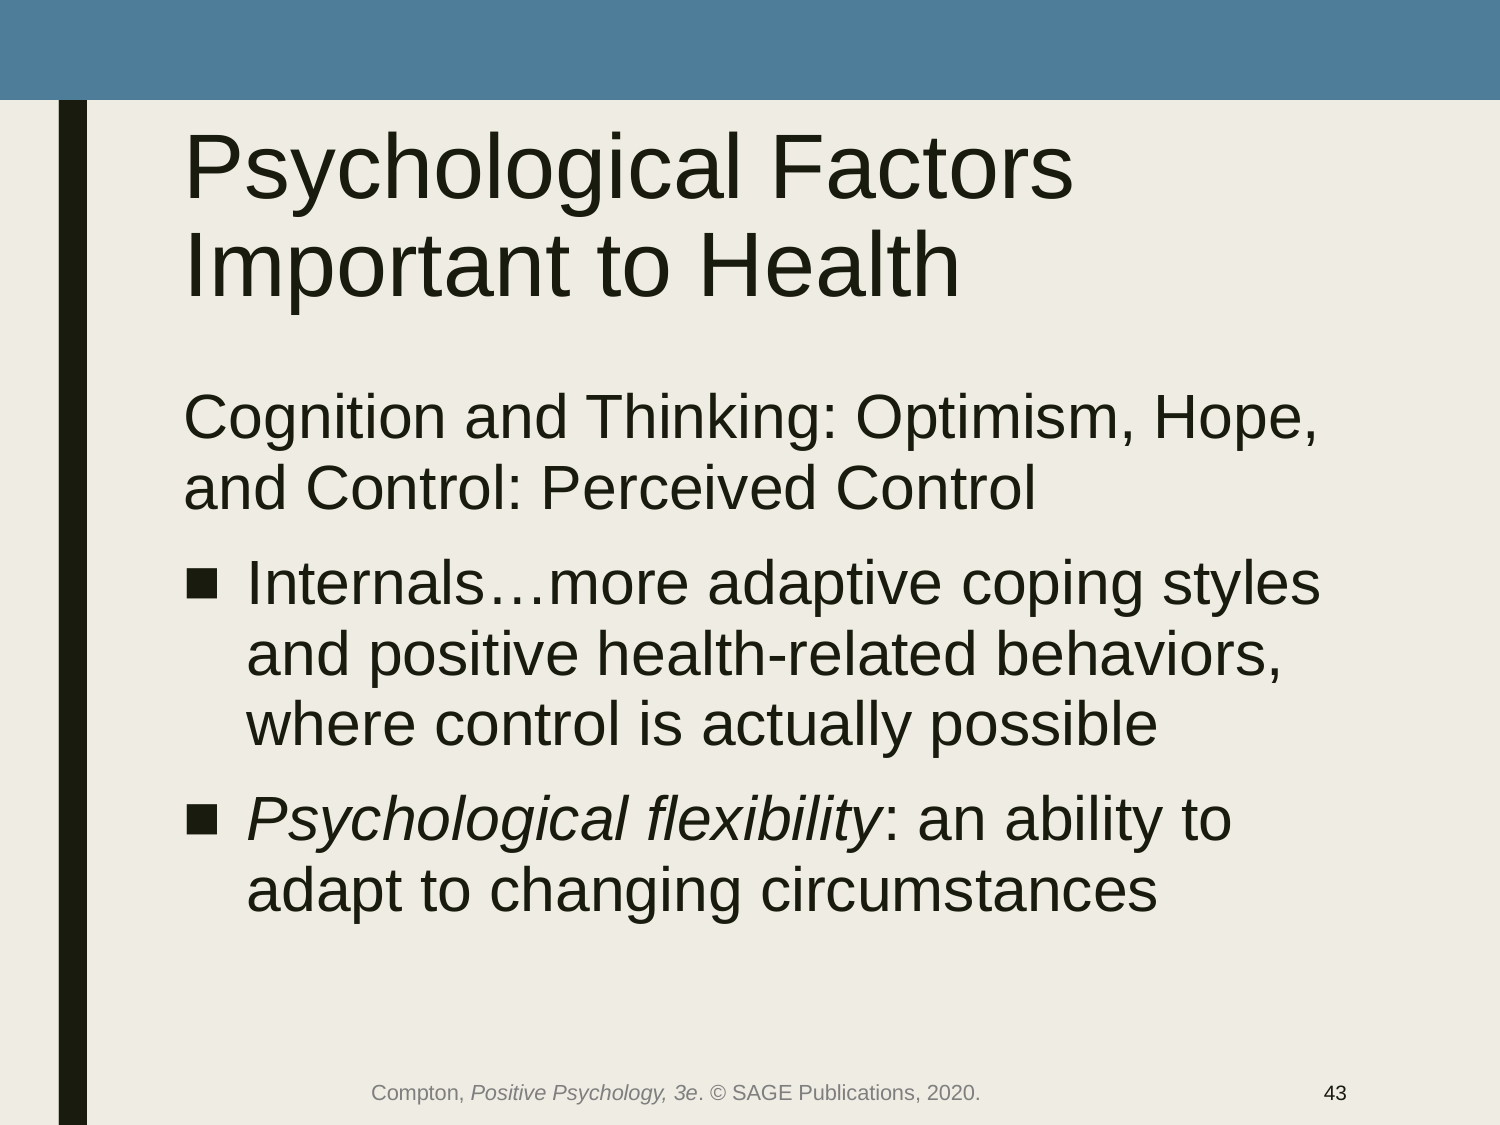

# Psychological Factors Important to Health
Cognition and Thinking: Optimism, Hope, and Control: Perceived Control
Internals…more adaptive coping styles and positive health-related behaviors, where control is actually possible
Psychological flexibility: an ability to adapt to changing circumstances
Compton, Positive Psychology, 3e. © SAGE Publications, 2020.
43